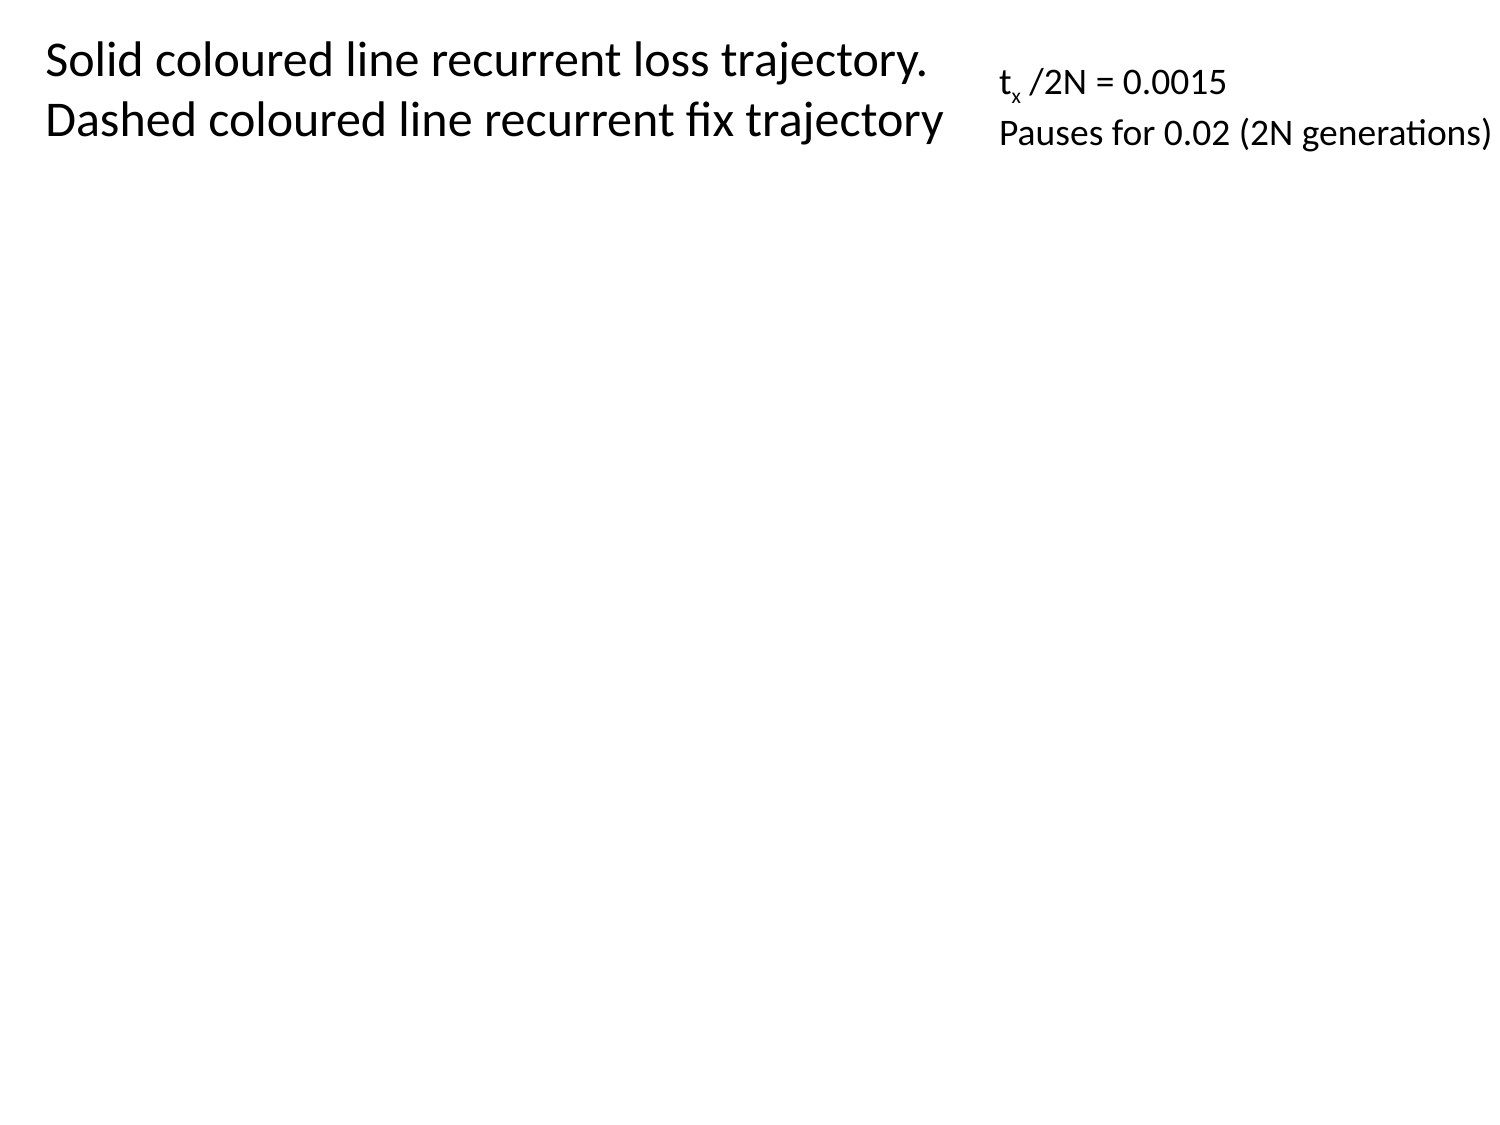

Solid coloured line recurrent loss trajectory.
Dashed coloured line recurrent fix trajectory
tx /2N = 0.0015
Pauses for 0.02 (2N generations)